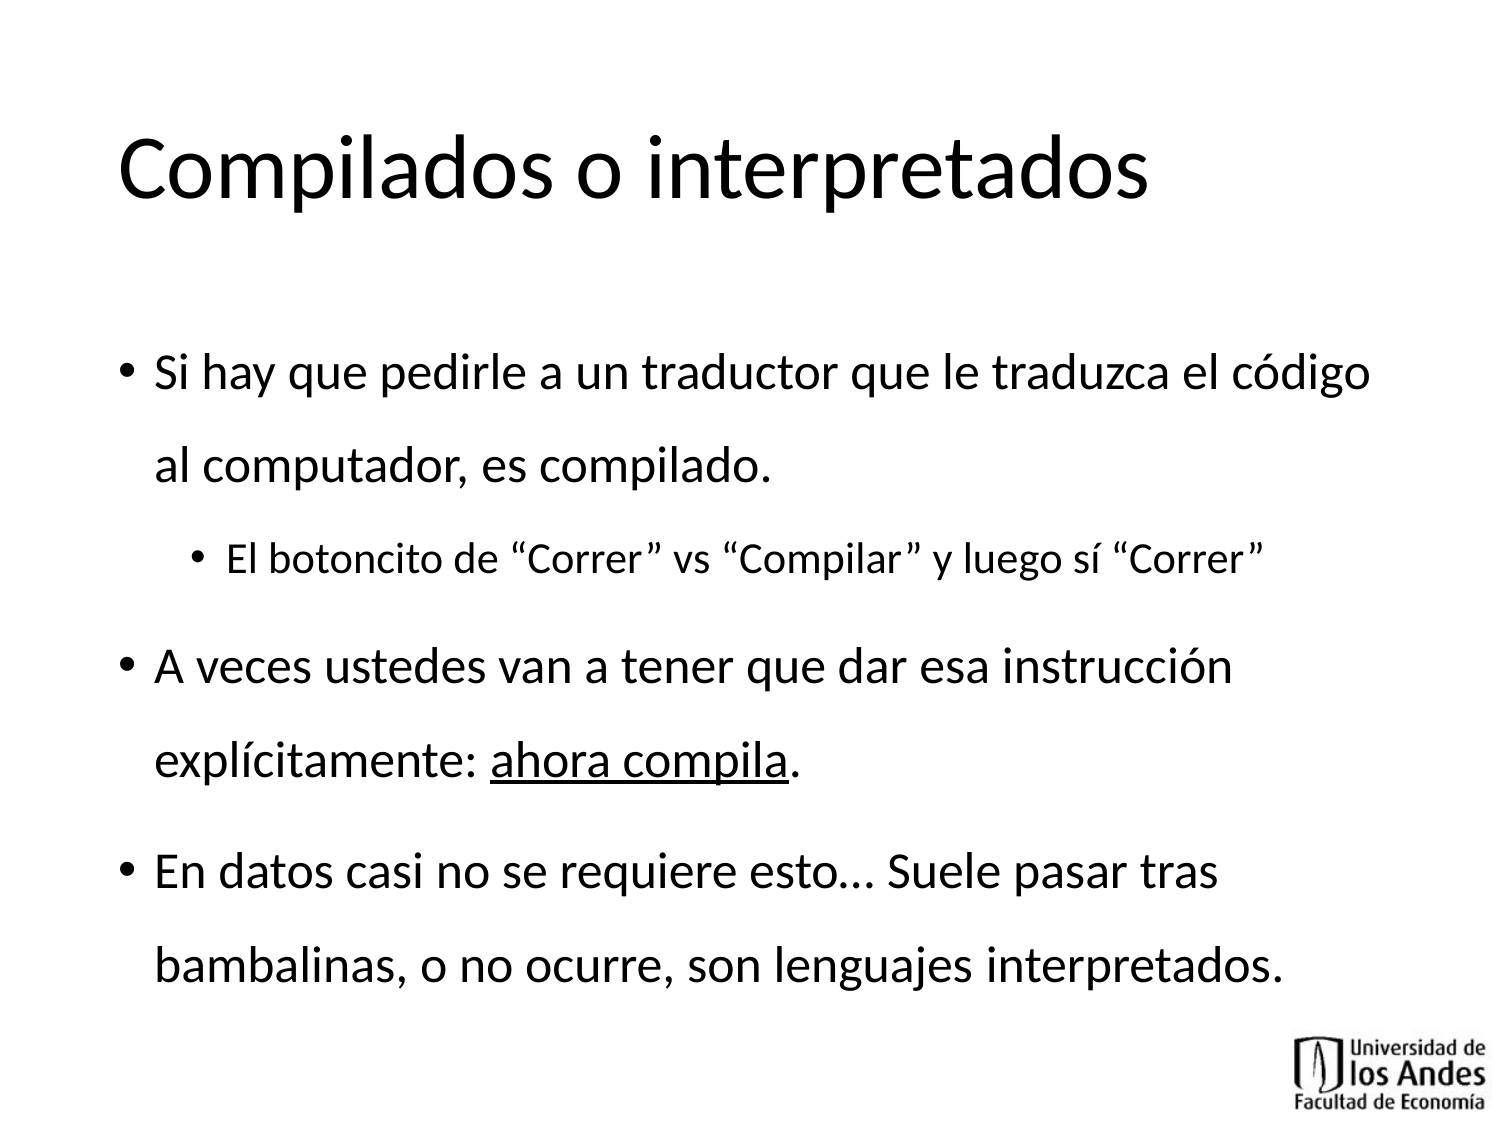

# Compilados o interpretados
Si hay que pedirle a un traductor que le traduzca el código al computador, es compilado.
El botoncito de “Correr” vs “Compilar” y luego sí “Correr”
A veces ustedes van a tener que dar esa instrucción explícitamente: ahora compila.
En datos casi no se requiere esto… Suele pasar tras bambalinas, o no ocurre, son lenguajes interpretados.